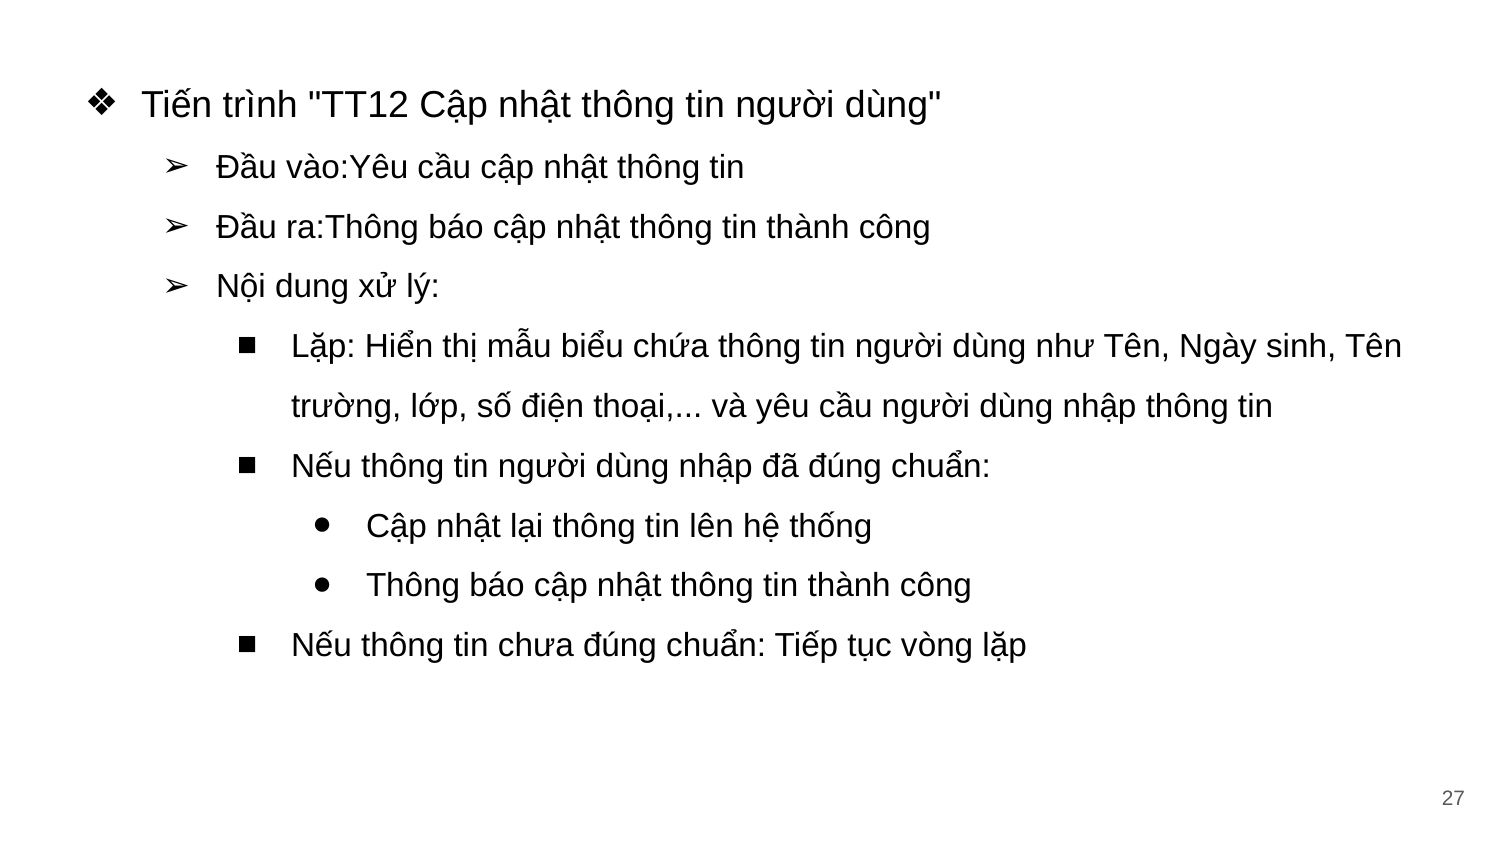

Tiến trình "TT12 Cập nhật thông tin người dùng"
Đầu vào:Yêu cầu cập nhật thông tin
Đầu ra:Thông báo cập nhật thông tin thành công
Nội dung xử lý:
Lặp: Hiển thị mẫu biểu chứa thông tin người dùng như Tên, Ngày sinh, Tên trường, lớp, số điện thoại,... và yêu cầu người dùng nhập thông tin
Nếu thông tin người dùng nhập đã đúng chuẩn:
Cập nhật lại thông tin lên hệ thống
Thông báo cập nhật thông tin thành công
Nếu thông tin chưa đúng chuẩn: Tiếp tục vòng lặp

27